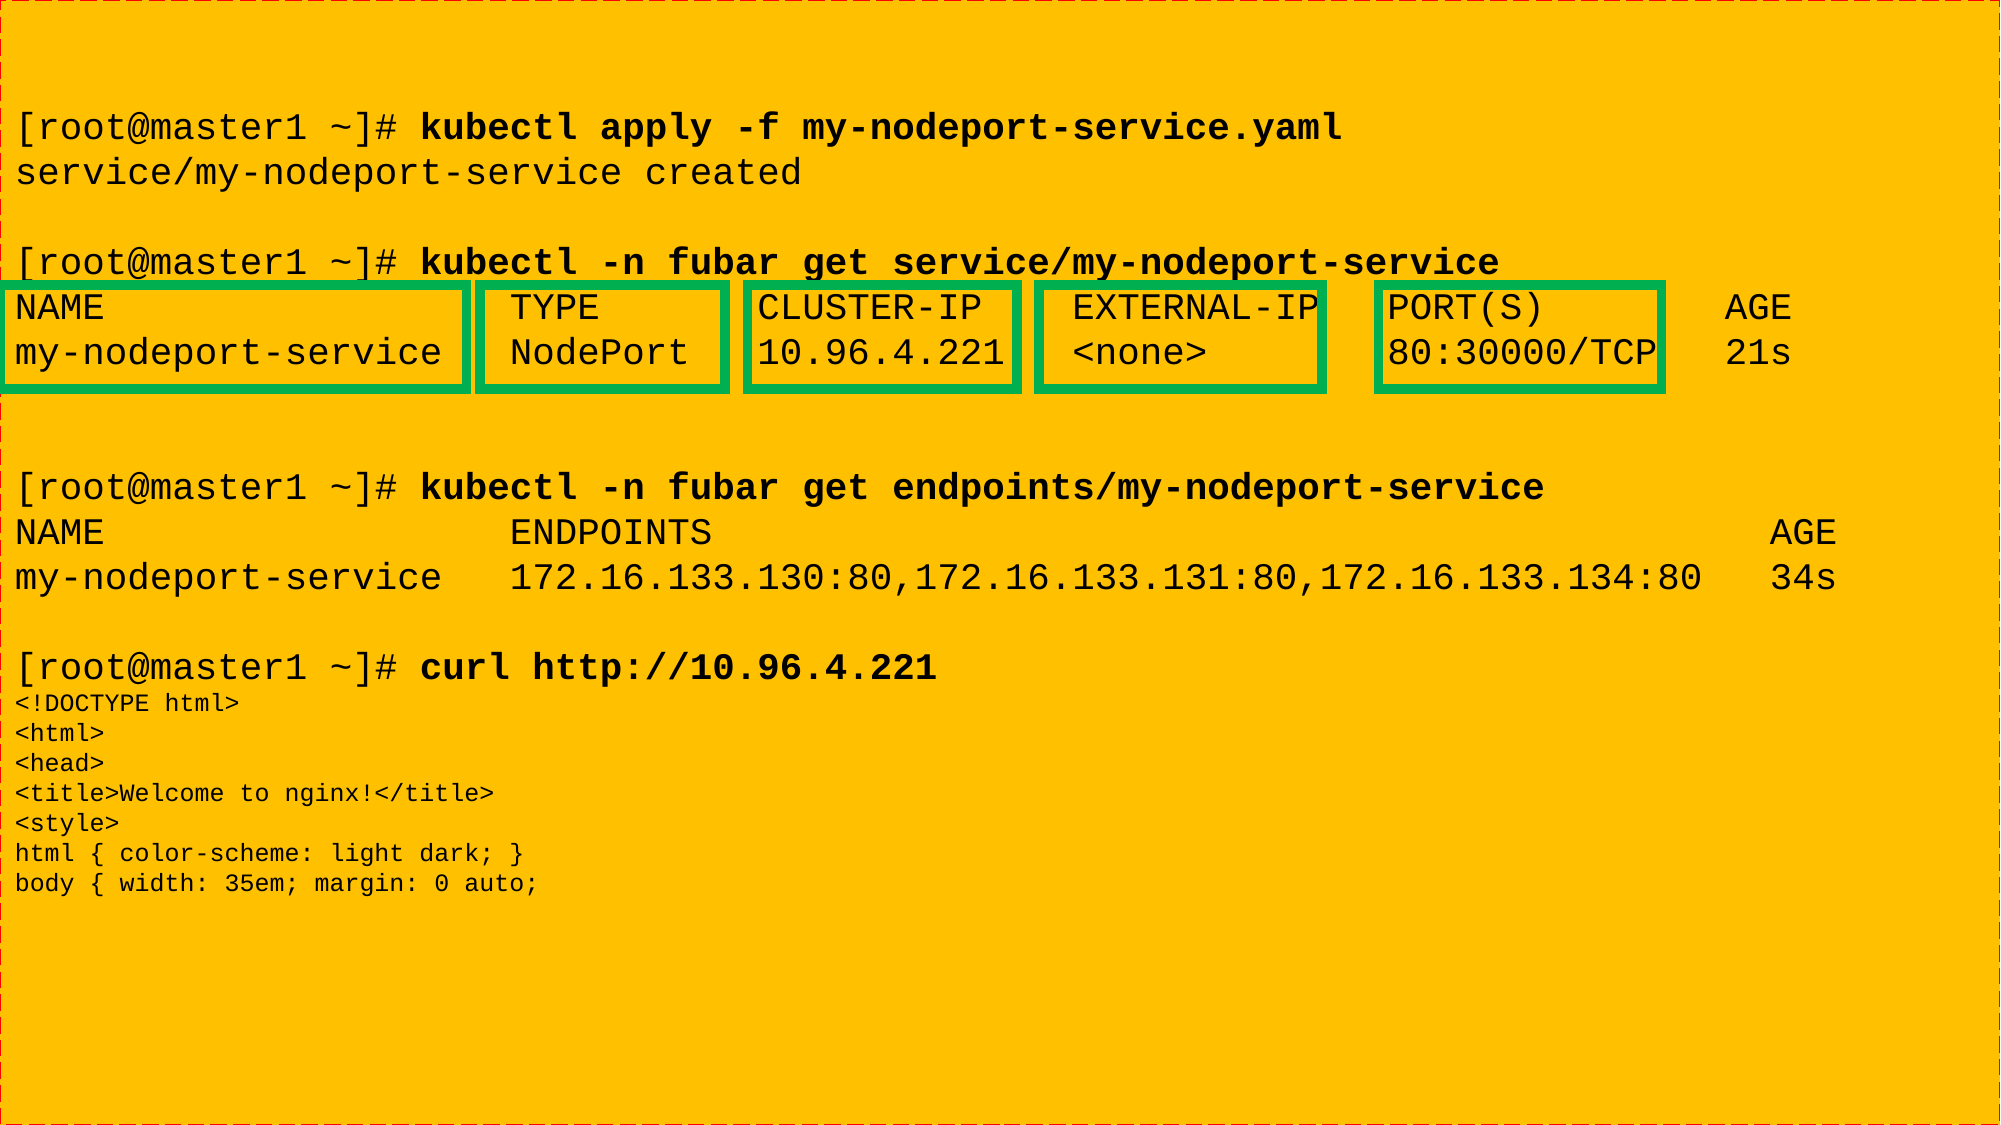

[root@master1 ~]# kubectl apply -f my-nodeport-service.yaml
service/my-nodeport-service created

[root@master1 ~]# kubectl -n fubar get service/my-nodeport-service
NAME                  TYPE       CLUSTER-IP    EXTERNAL-IP   PORT(S)        AGE
my-nodeport-service   NodePort   10.96.4.221   <none>        80:30000/TCP   21s

[root@master1 ~]# kubectl -n fubar get endpoints/my-nodeport-service
NAME                  ENDPOINTS                                               AGE
my-nodeport-service   172.16.133.130:80,172.16.133.131:80,172.16.133.134:80   34s

[root@master1 ~]# curl http://10.96.4.221
<!DOCTYPE html>
<html>
<head>
<title>Welcome to nginx!</title>
<style>
html { color-scheme: light dark; }
body { width: 35em; margin: 0 auto;